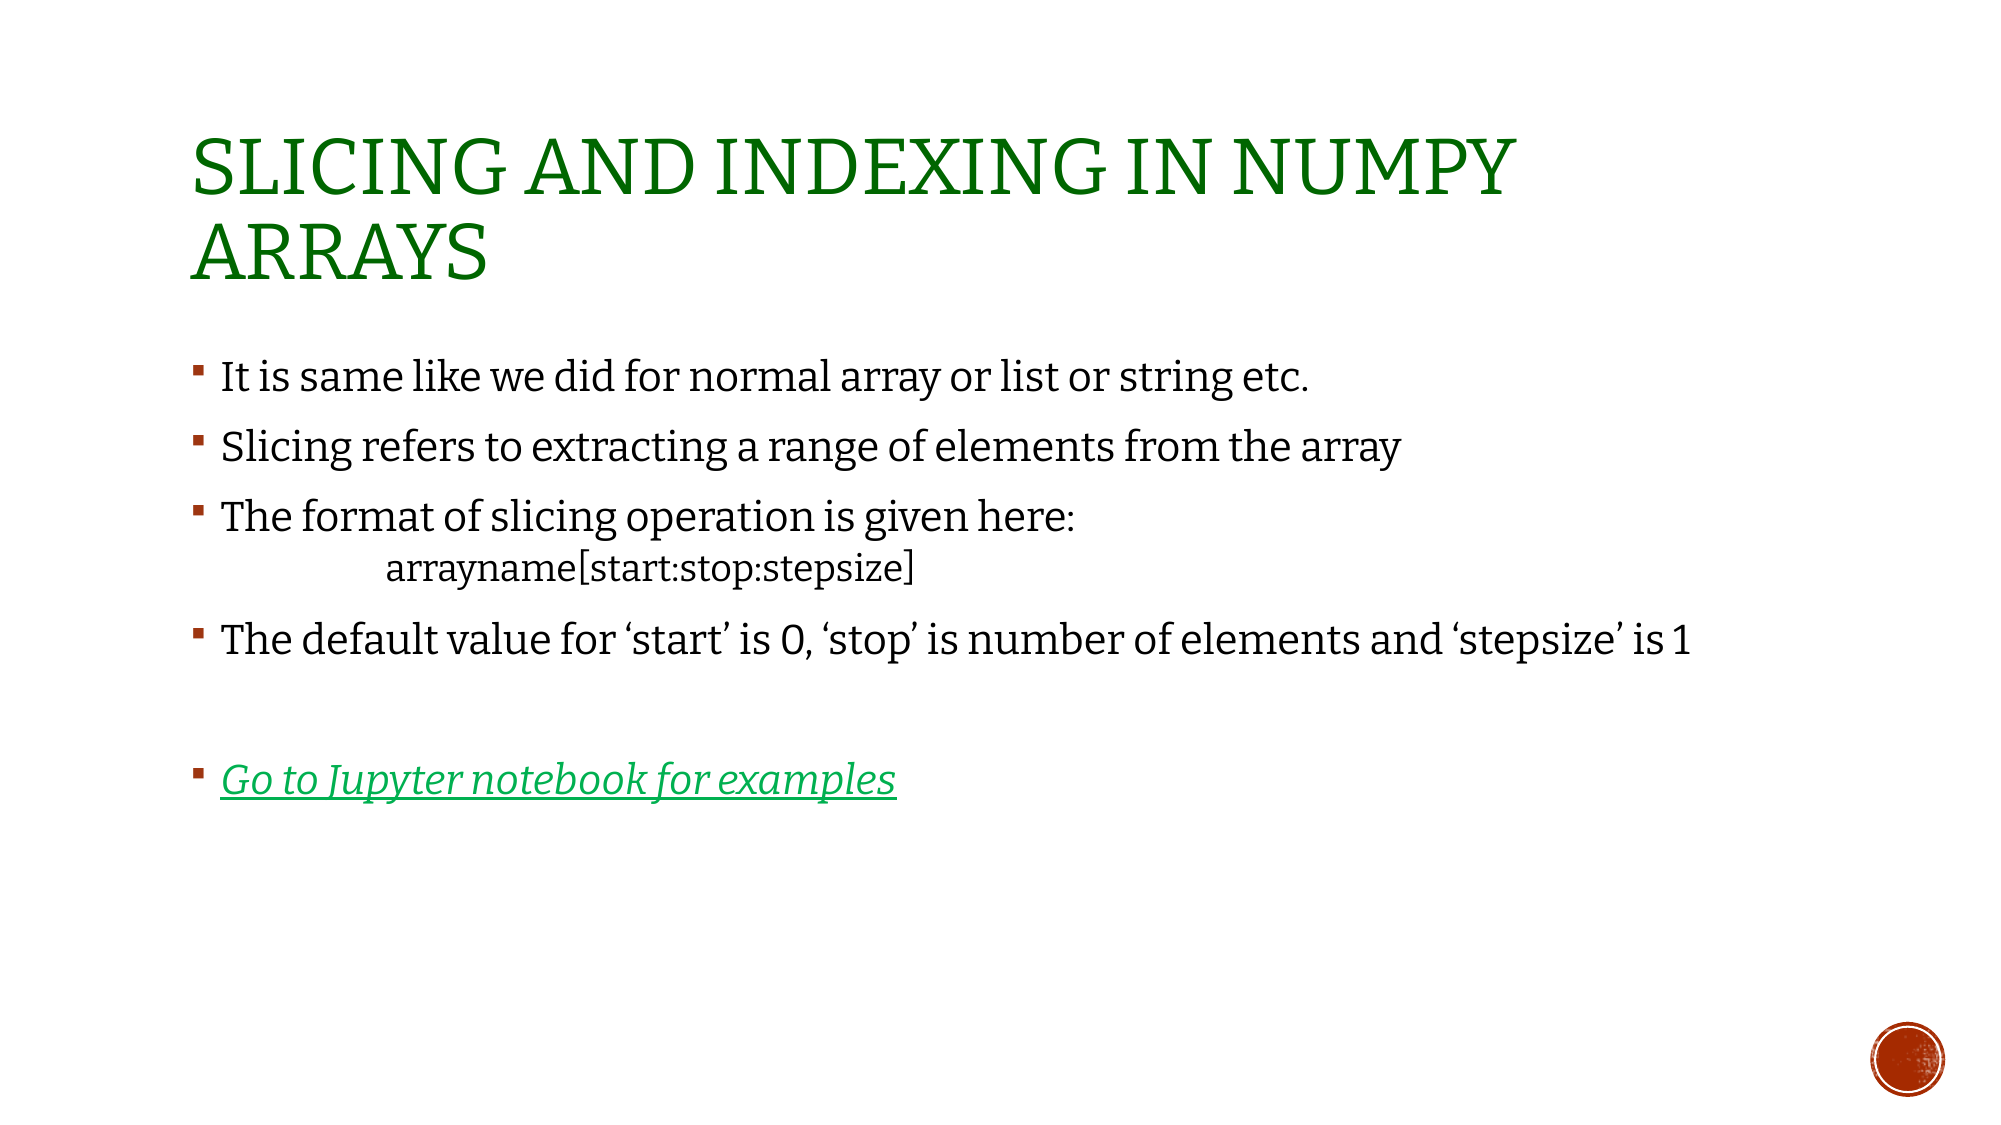

# Slicing and indexing in numpy Arrays
It is same like we did for normal array or list or string etc.
Slicing refers to extracting a range of elements from the array
The format of slicing operation is given here:
	arrayname[start:stop:stepsize]
The default value for ‘start’ is 0, ‘stop’ is number of elements and ‘stepsize’ is 1

Go to Jupyter notebook for examples